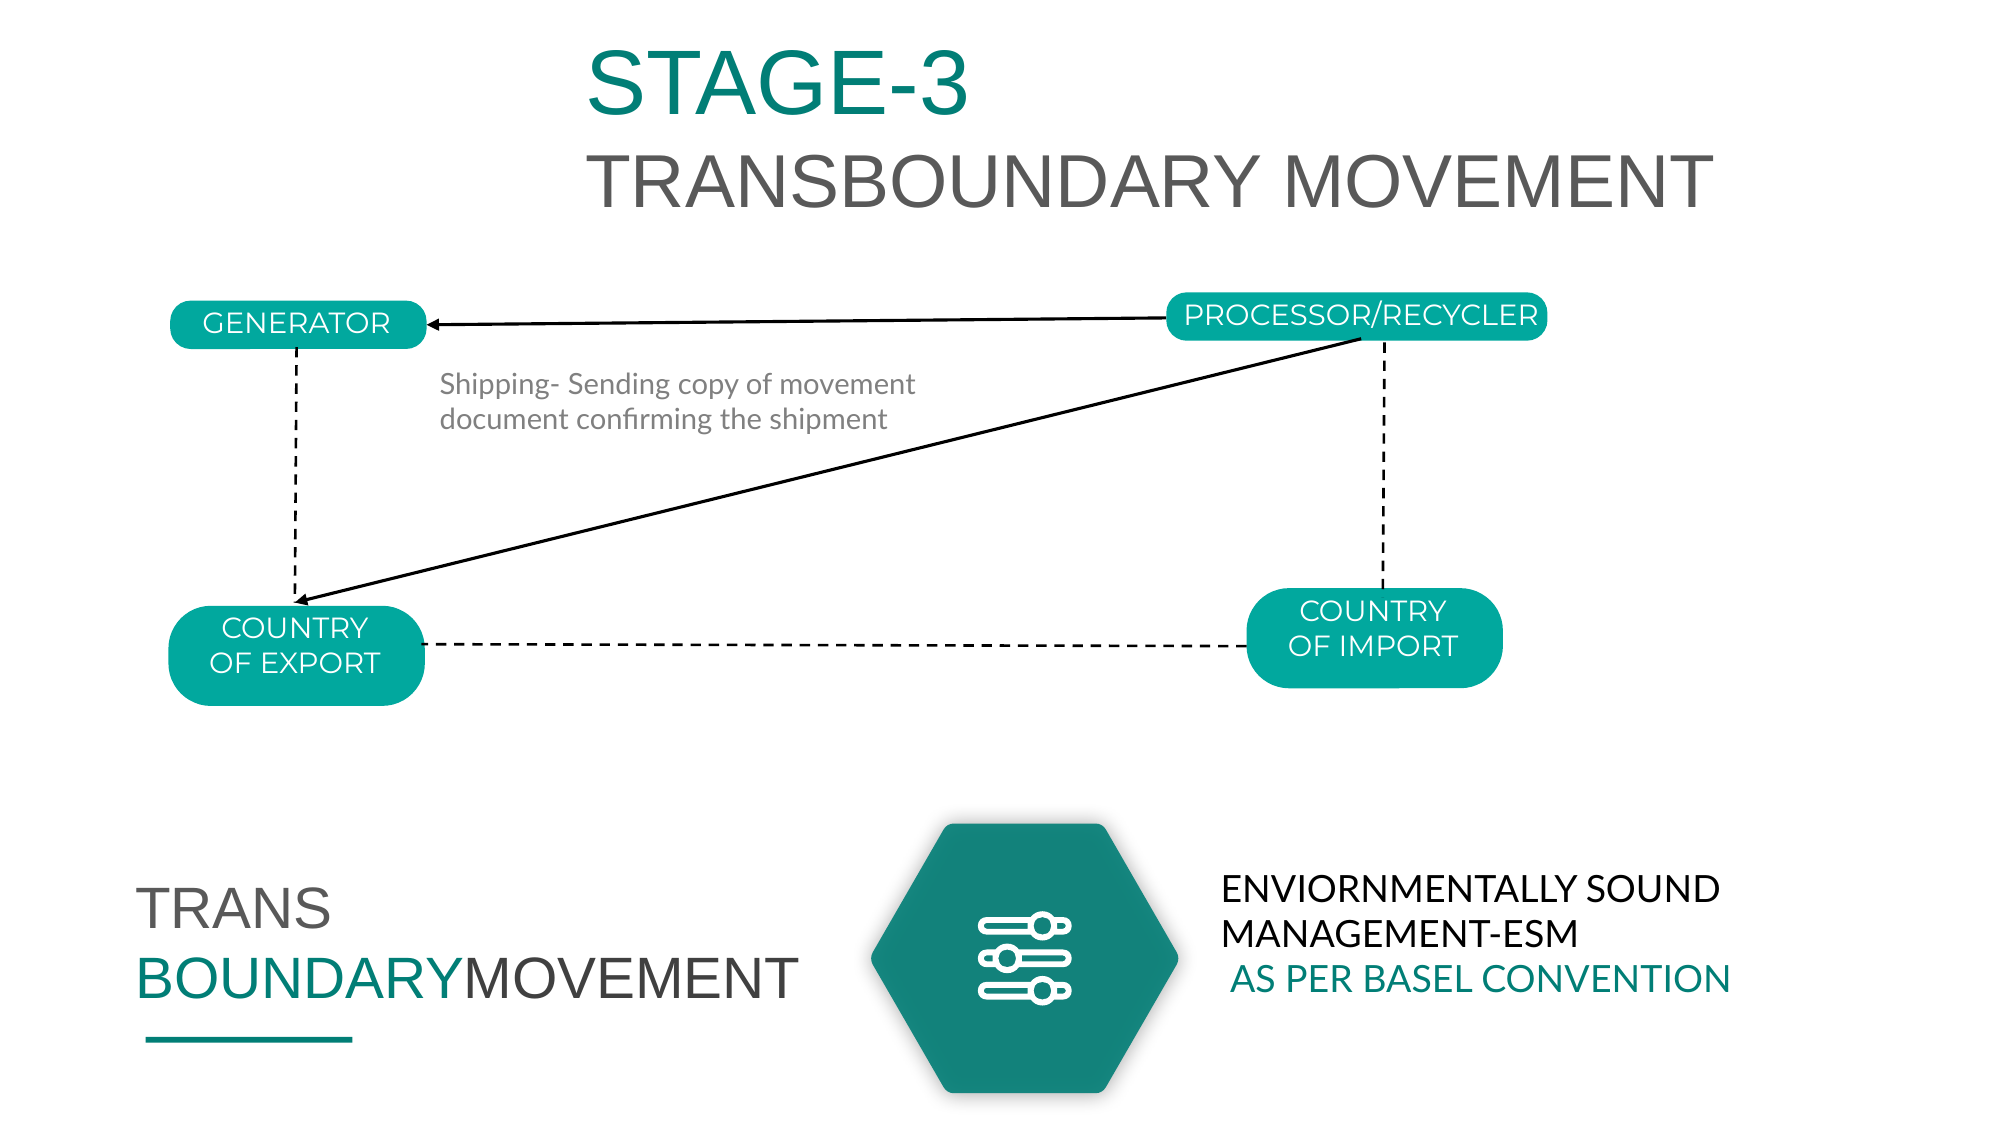

STAGE-3
TRANSBOUNDARY MOVEMENT
PROCESSOR/RECYCLER

GENERATOR

Shipping- Sending copy of movement document confirming the shipment
COUNTRY
OF IMPORT

COUNTRY
OF EXPORT

ENVIORNMENTALLY SOUND MANAGEMENT-ESM
 AS PER BASEL CONVENTION
TRANS
BOUNDARYMOVEMENT